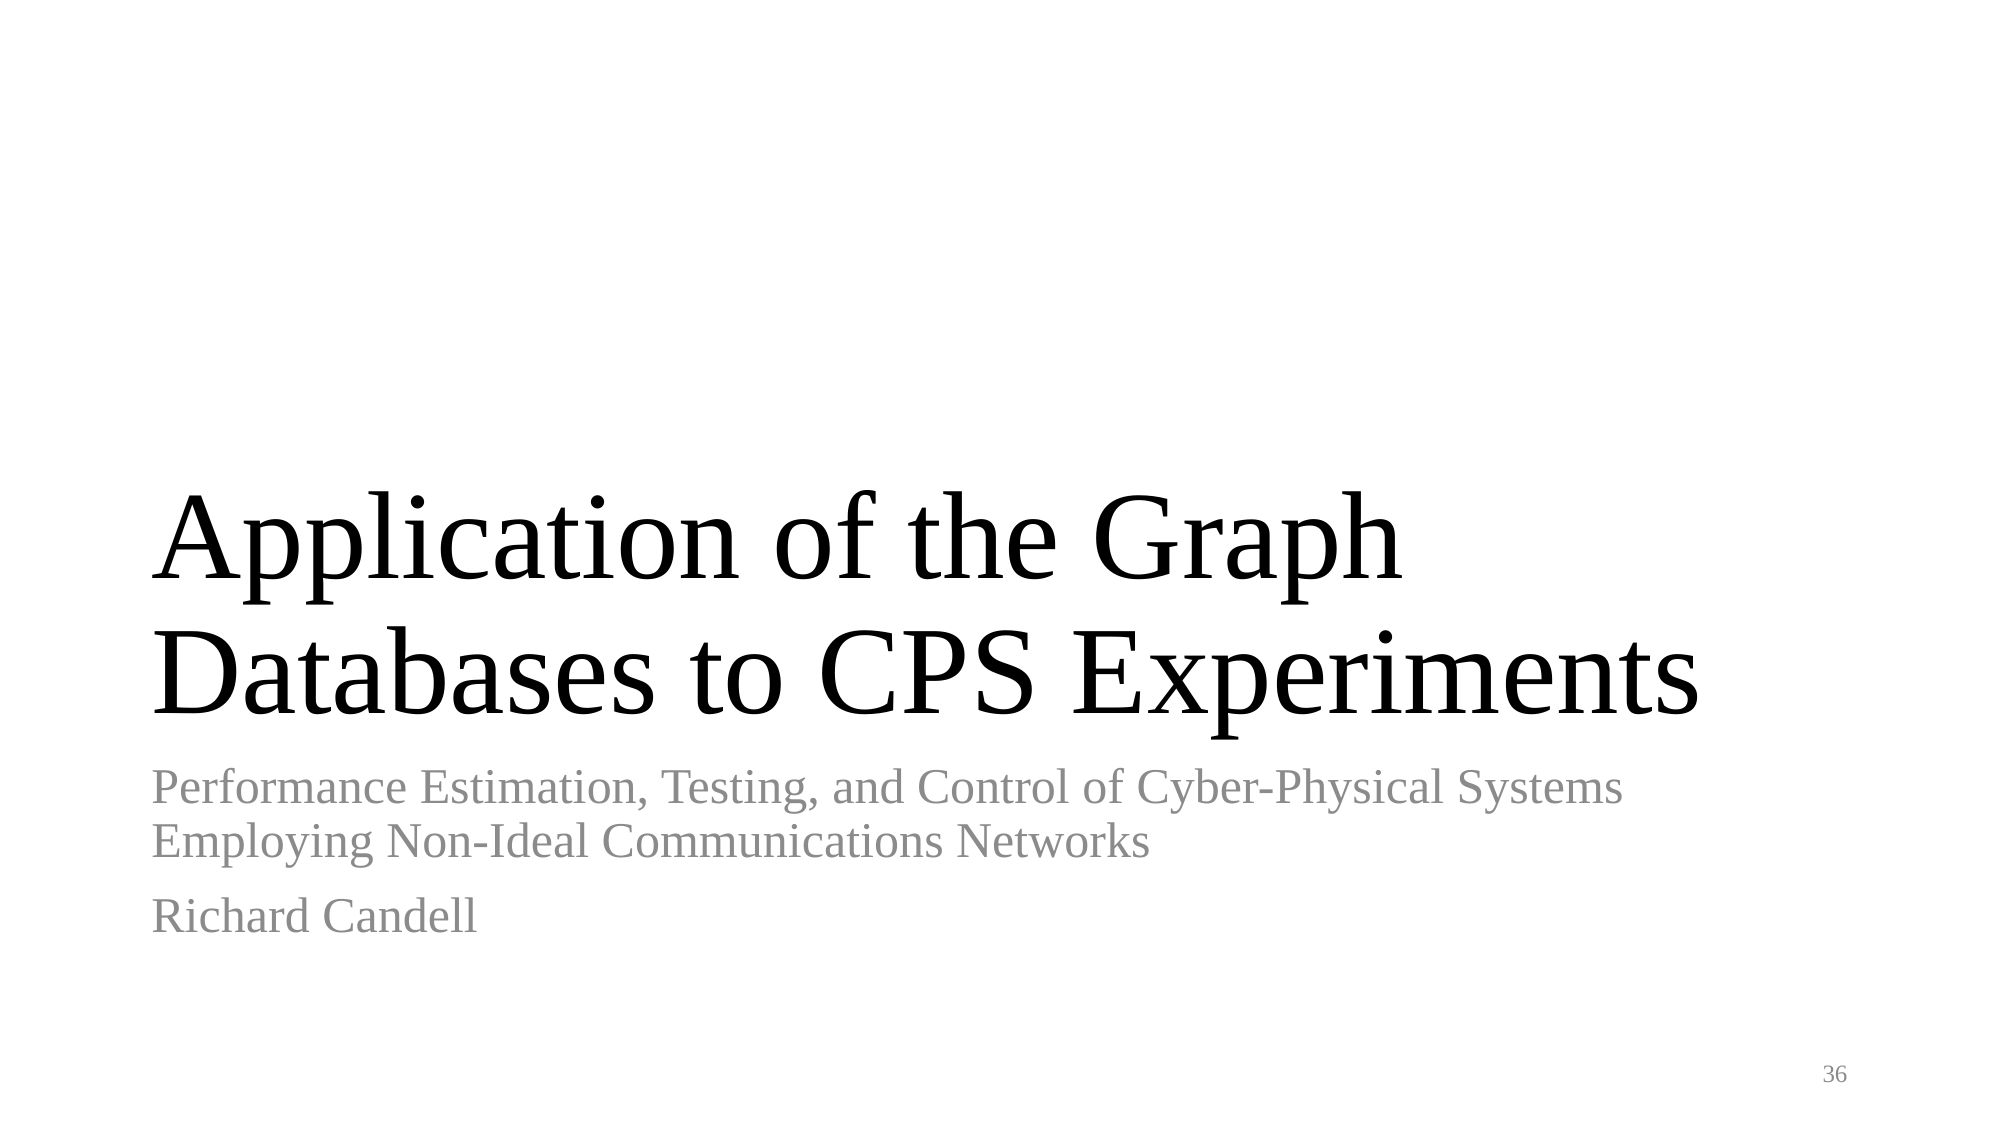

# Application of the Graph Databases to CPS Experiments
Performance Estimation, Testing, and Control of Cyber-Physical Systems Employing Non-Ideal Communications Networks
Richard Candell
36